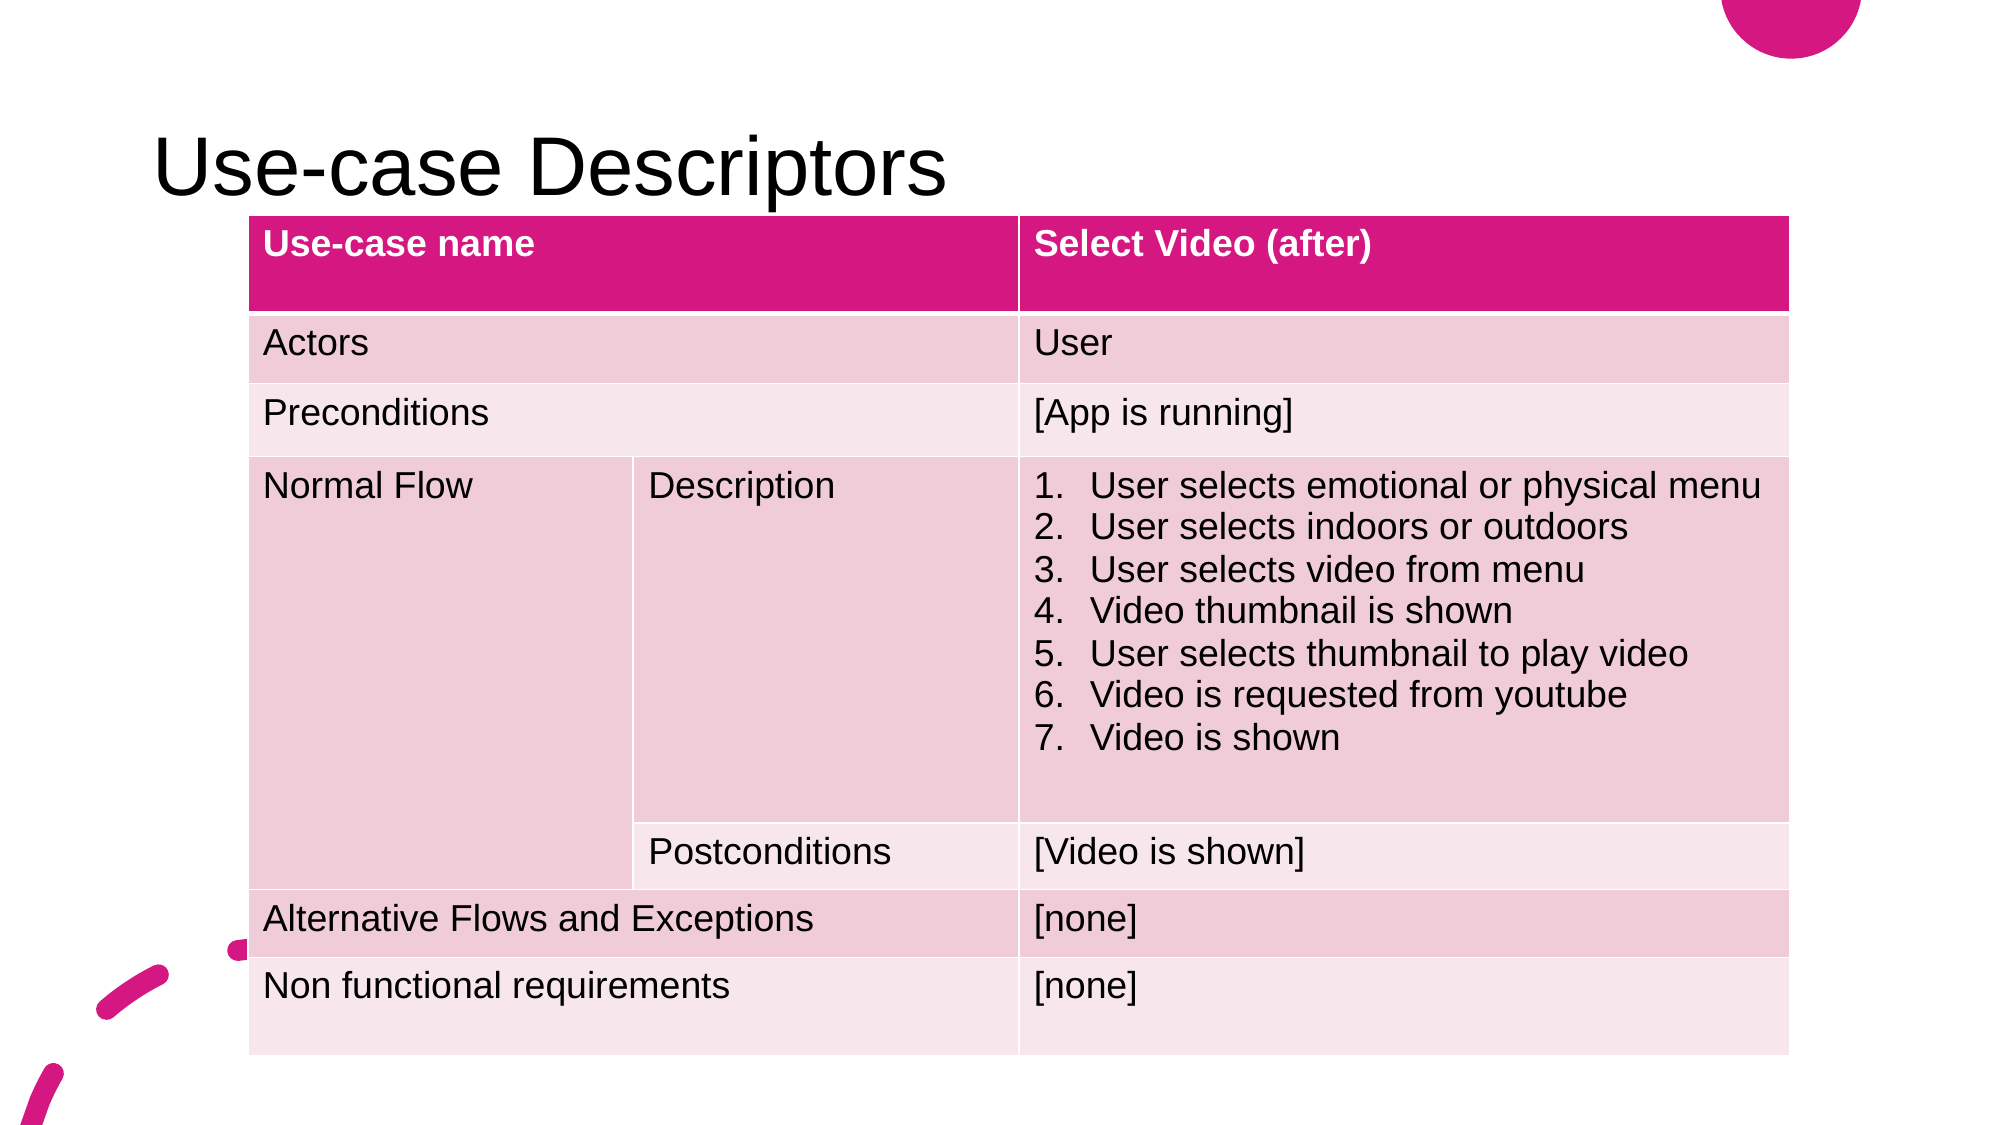

# Use-case Descriptors
| Use-case name |  | Select Video (after) |
| --- | --- | --- |
| Actors |  | User |
| Preconditions |  | [App is running] |
| Normal Flow | Description | User selects emotional or physical menu User selects indoors or outdoors User selects video from menu Video thumbnail is shown User selects thumbnail to play video Video is requested from youtube Video is shown |
|  | Postconditions | [Video is shown] |
| Alternative Flows and Exceptions |  | [none] |
| Non functional requirements |  | [none] |